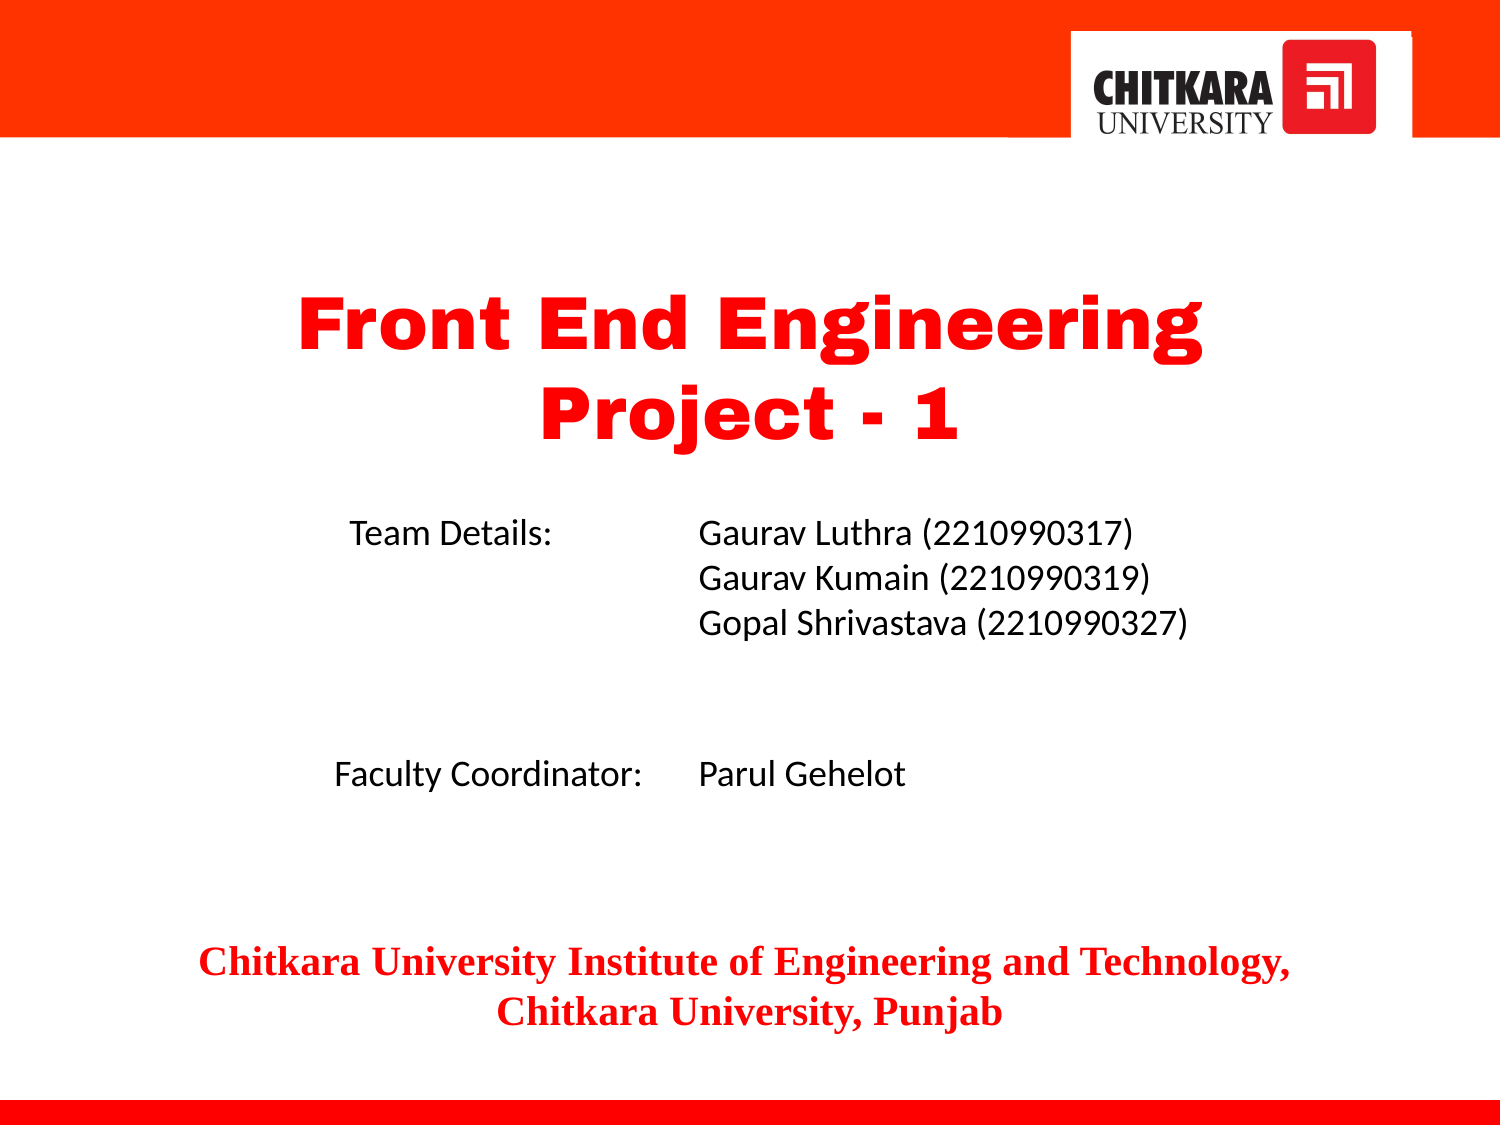

Front End Engineering
Project - 1
Gaurav Luthra (2210990317)
Gaurav Kumain (2210990319)
Gopal Shrivastava (2210990327)
Team Details:

Faculty Coordinator:
Parul Gehelot
Chitkara University Institute of Engineering and Technology,
Chitkara University, Punjab